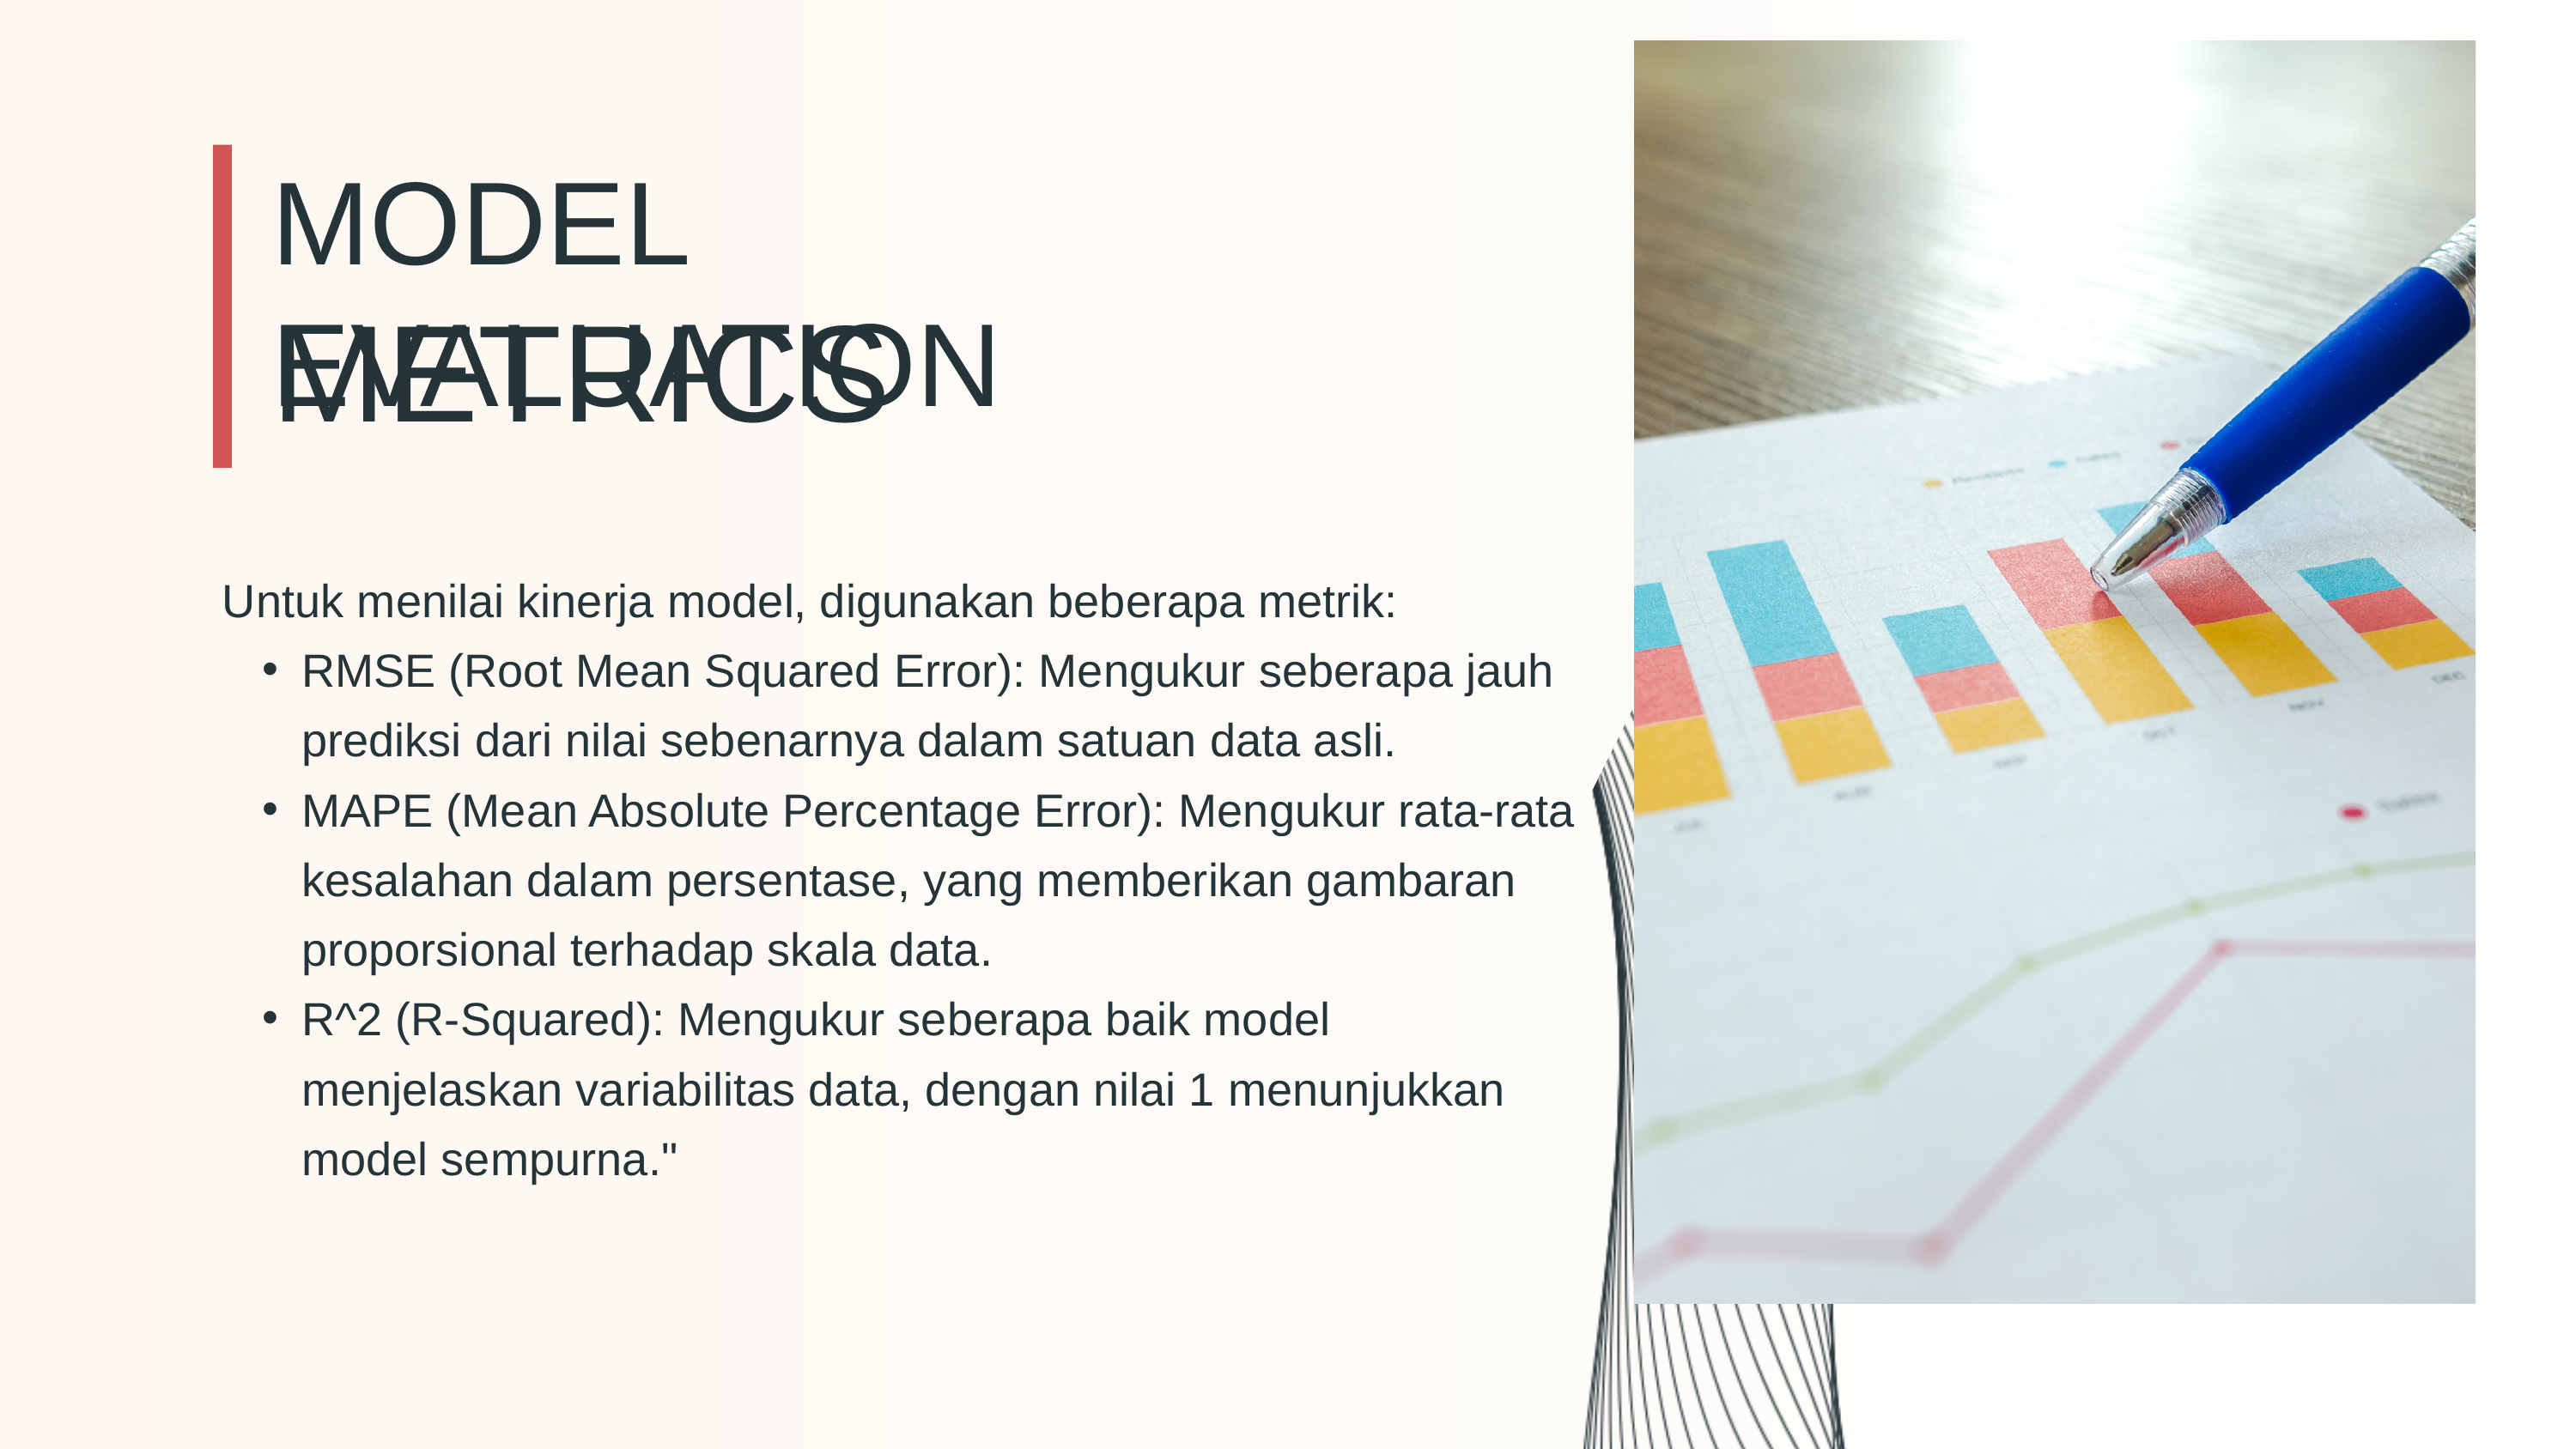

MODEL EVALUATION
METRICS
Untuk menilai kinerja model, digunakan beberapa metrik:
RMSE (Root Mean Squared Error): Mengukur seberapa jauh prediksi dari nilai sebenarnya dalam satuan data asli.
MAPE (Mean Absolute Percentage Error): Mengukur rata-rata kesalahan dalam persentase, yang memberikan gambaran proporsional terhadap skala data.
R^2 (R-Squared): Mengukur seberapa baik model menjelaskan variabilitas data, dengan nilai 1 menunjukkan model sempurna."